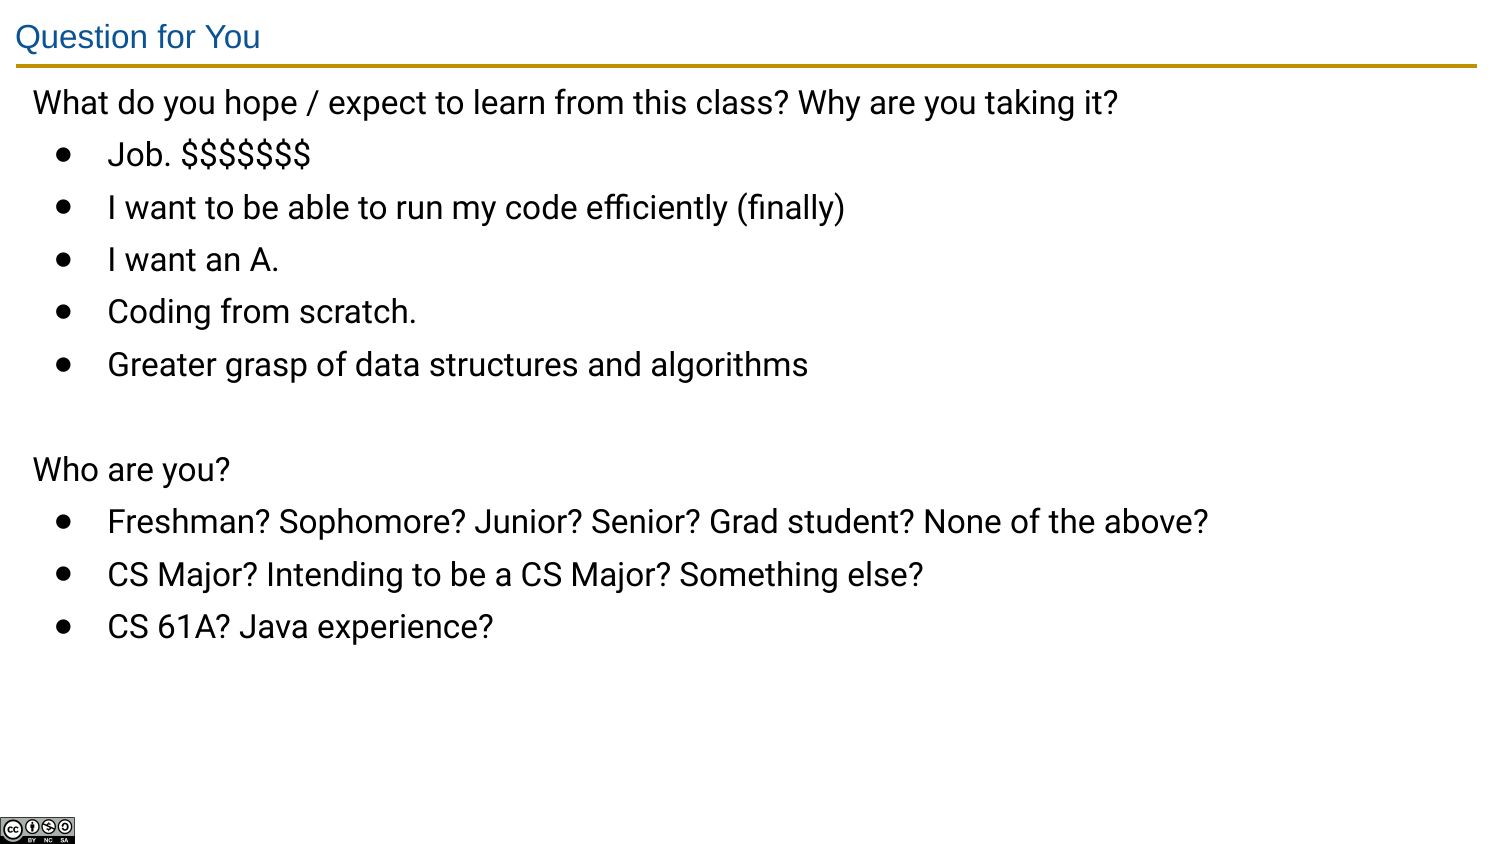

# Question for You
What do you hope / expect to learn from this class? Why are you taking it?
Job. $$$$$$$
I want to be able to run my code efficiently (finally)
I want an A.
Coding from scratch.
Greater grasp of data structures and algorithms

Who are you?
Freshman? Sophomore? Junior? Senior? Grad student? None of the above?
CS Major? Intending to be a CS Major? Something else?
CS 61A? Java experience?